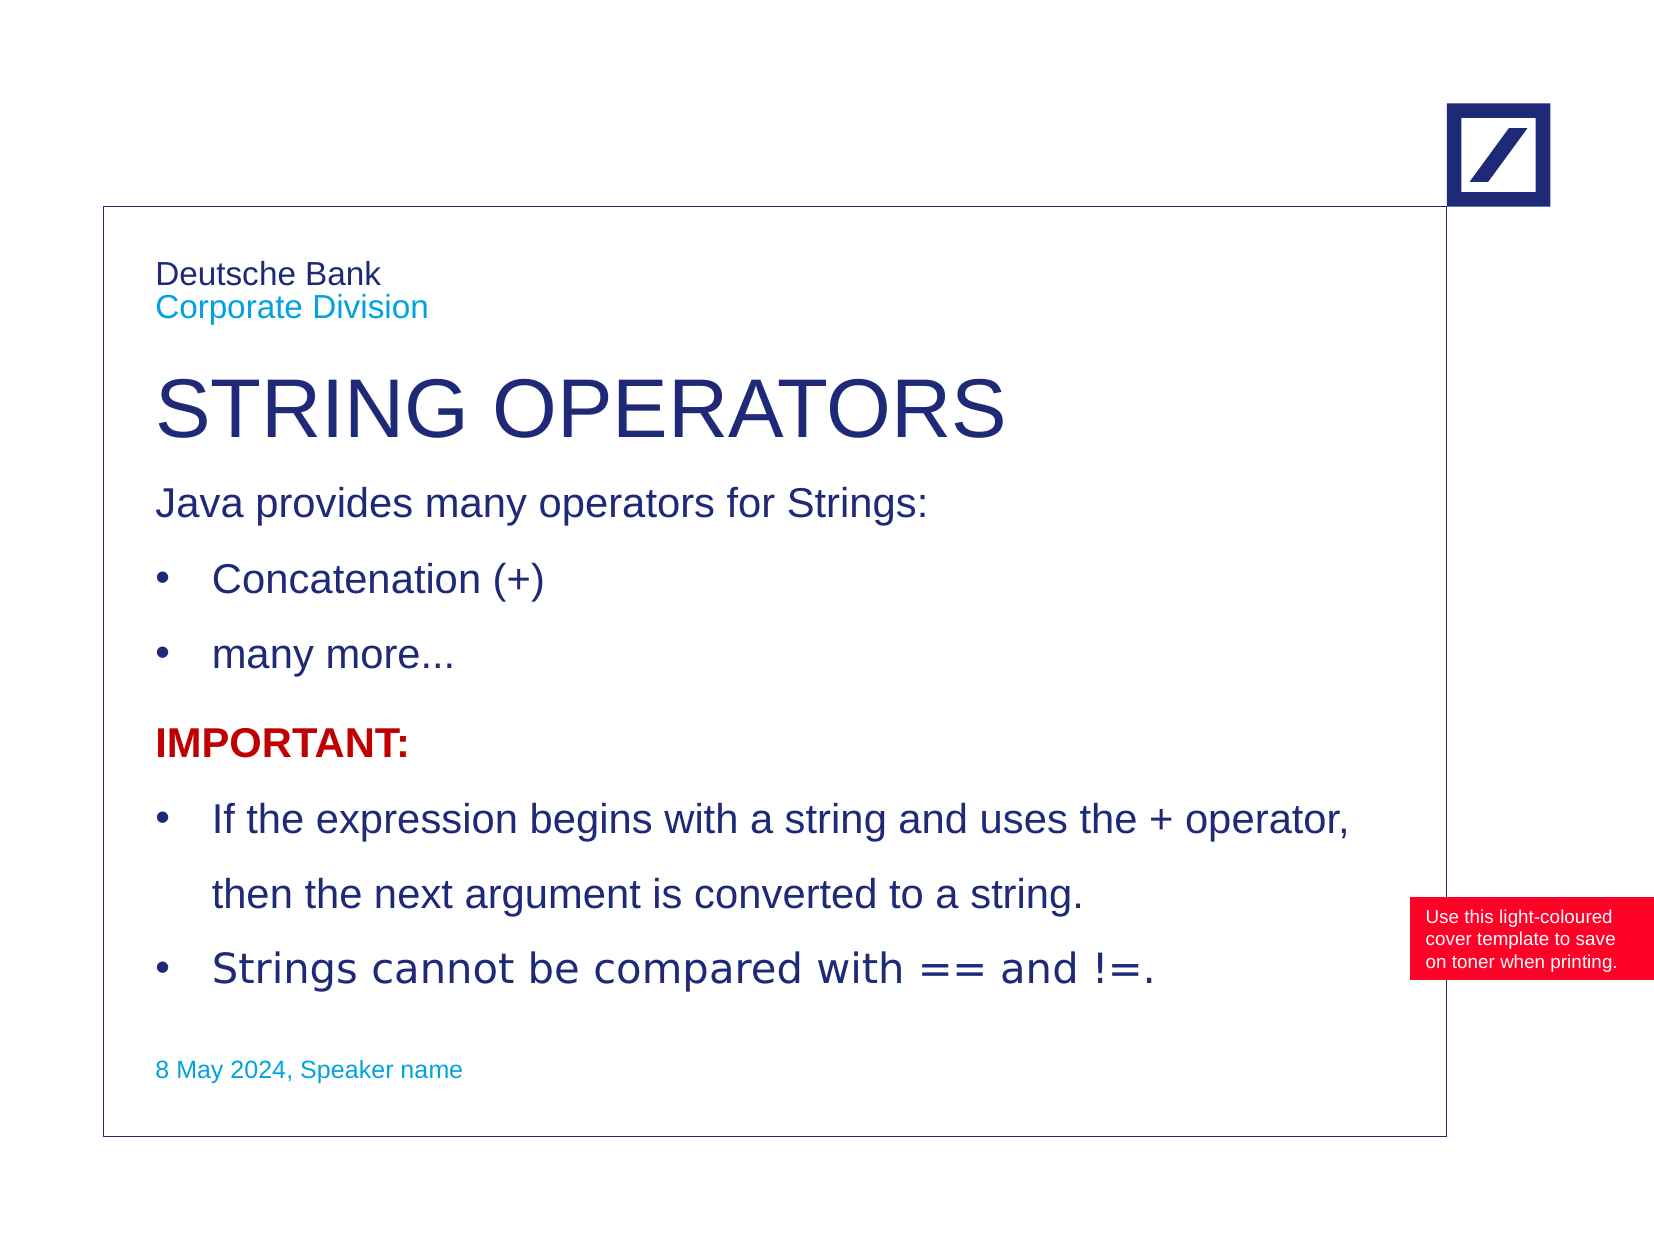

STRING OPERATORS
Java provides many operators for Strings:
Concatenation (+)
many more...

IMPORTANT:
If the expression begins with a string and uses the + operator, then the next argument is converted to a string.
Strings cannot be compared with == and !=.
Use this light-coloured cover template to save on toner when printing.
8 May 2024, Speaker name